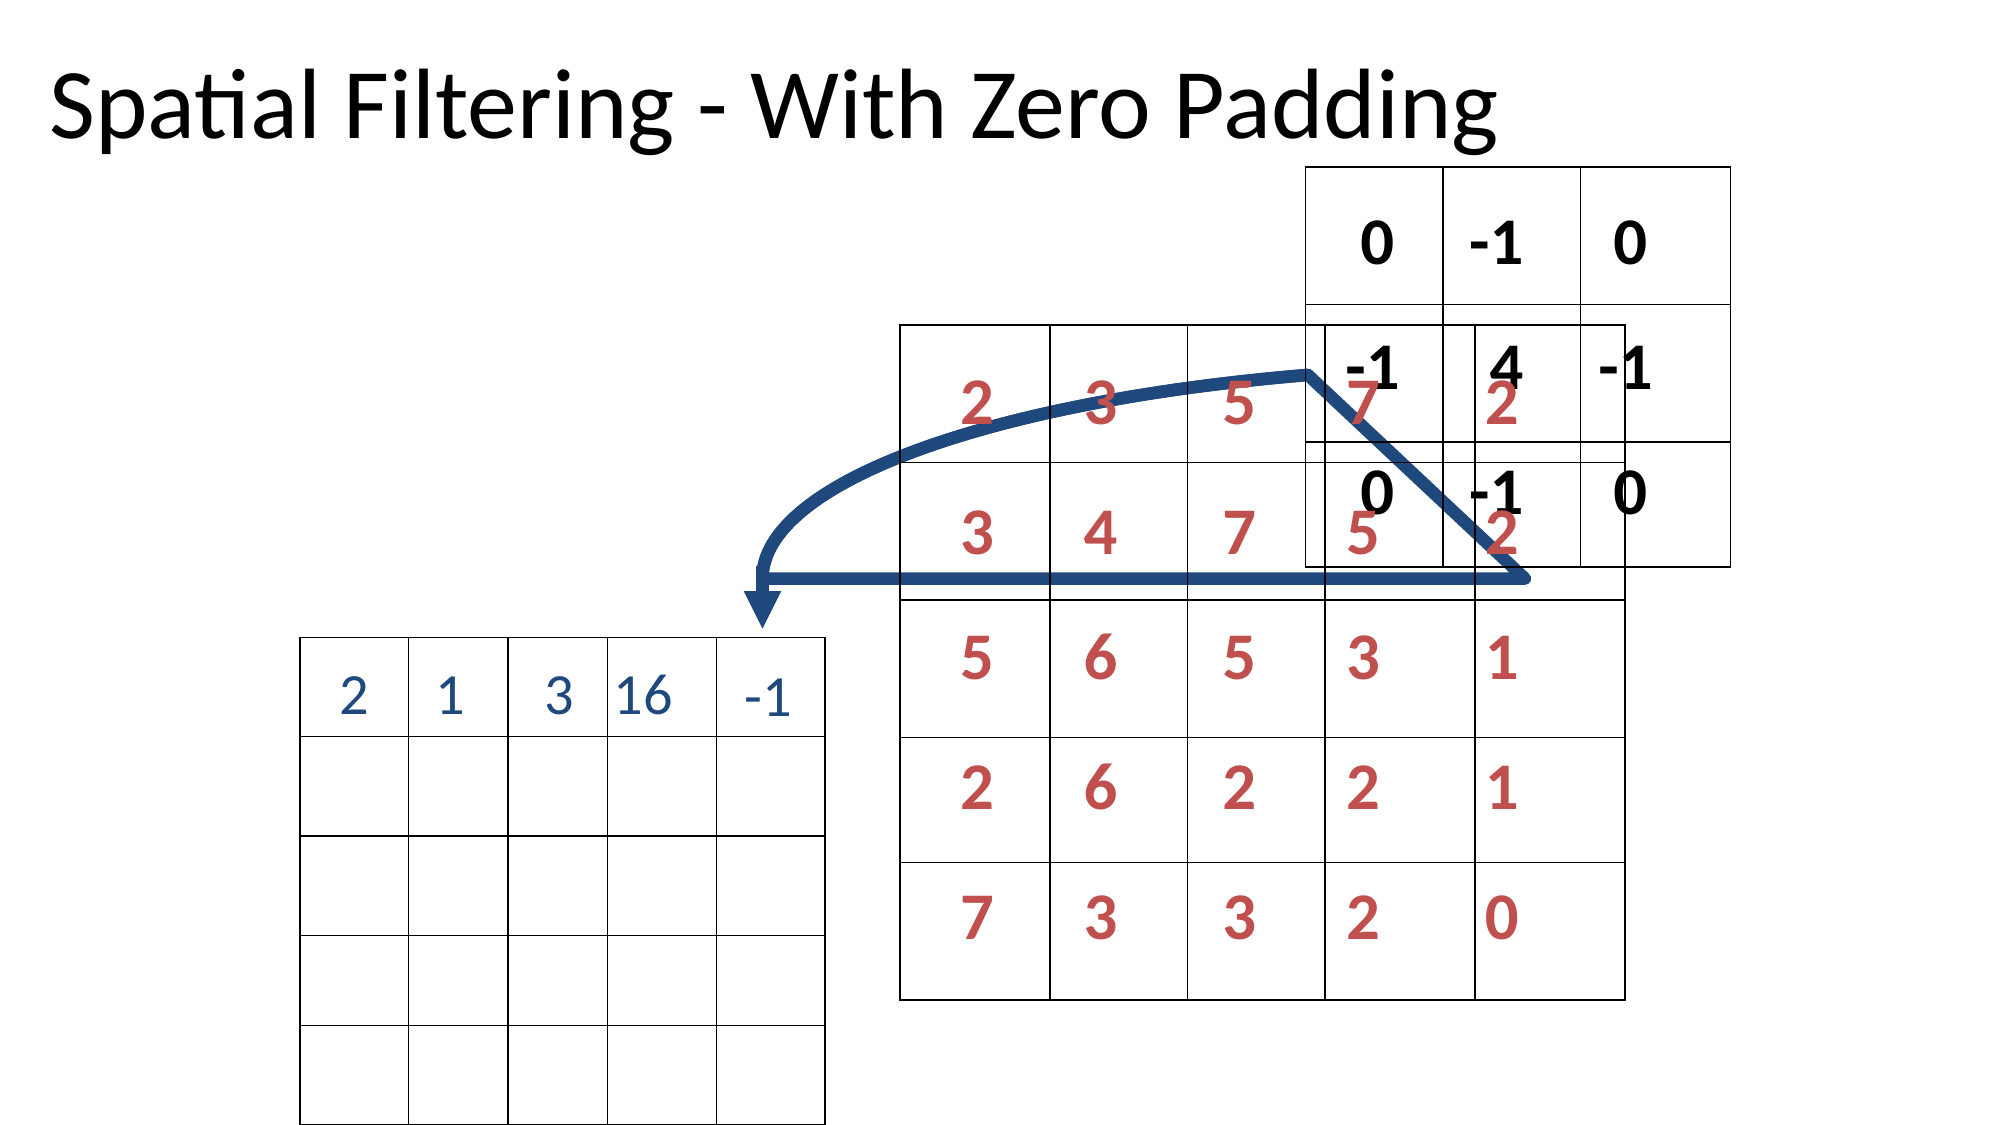

Spatial Filtering - With Zero Padding

 0     -1      0

-1      4     -1

 0     -1      0

   2      3       5      7       2

   3      4       7      5       2

   5      6       5      3       1

   2      6       2      2       1

   7      3       3      2       0

2     1      3   16
-1